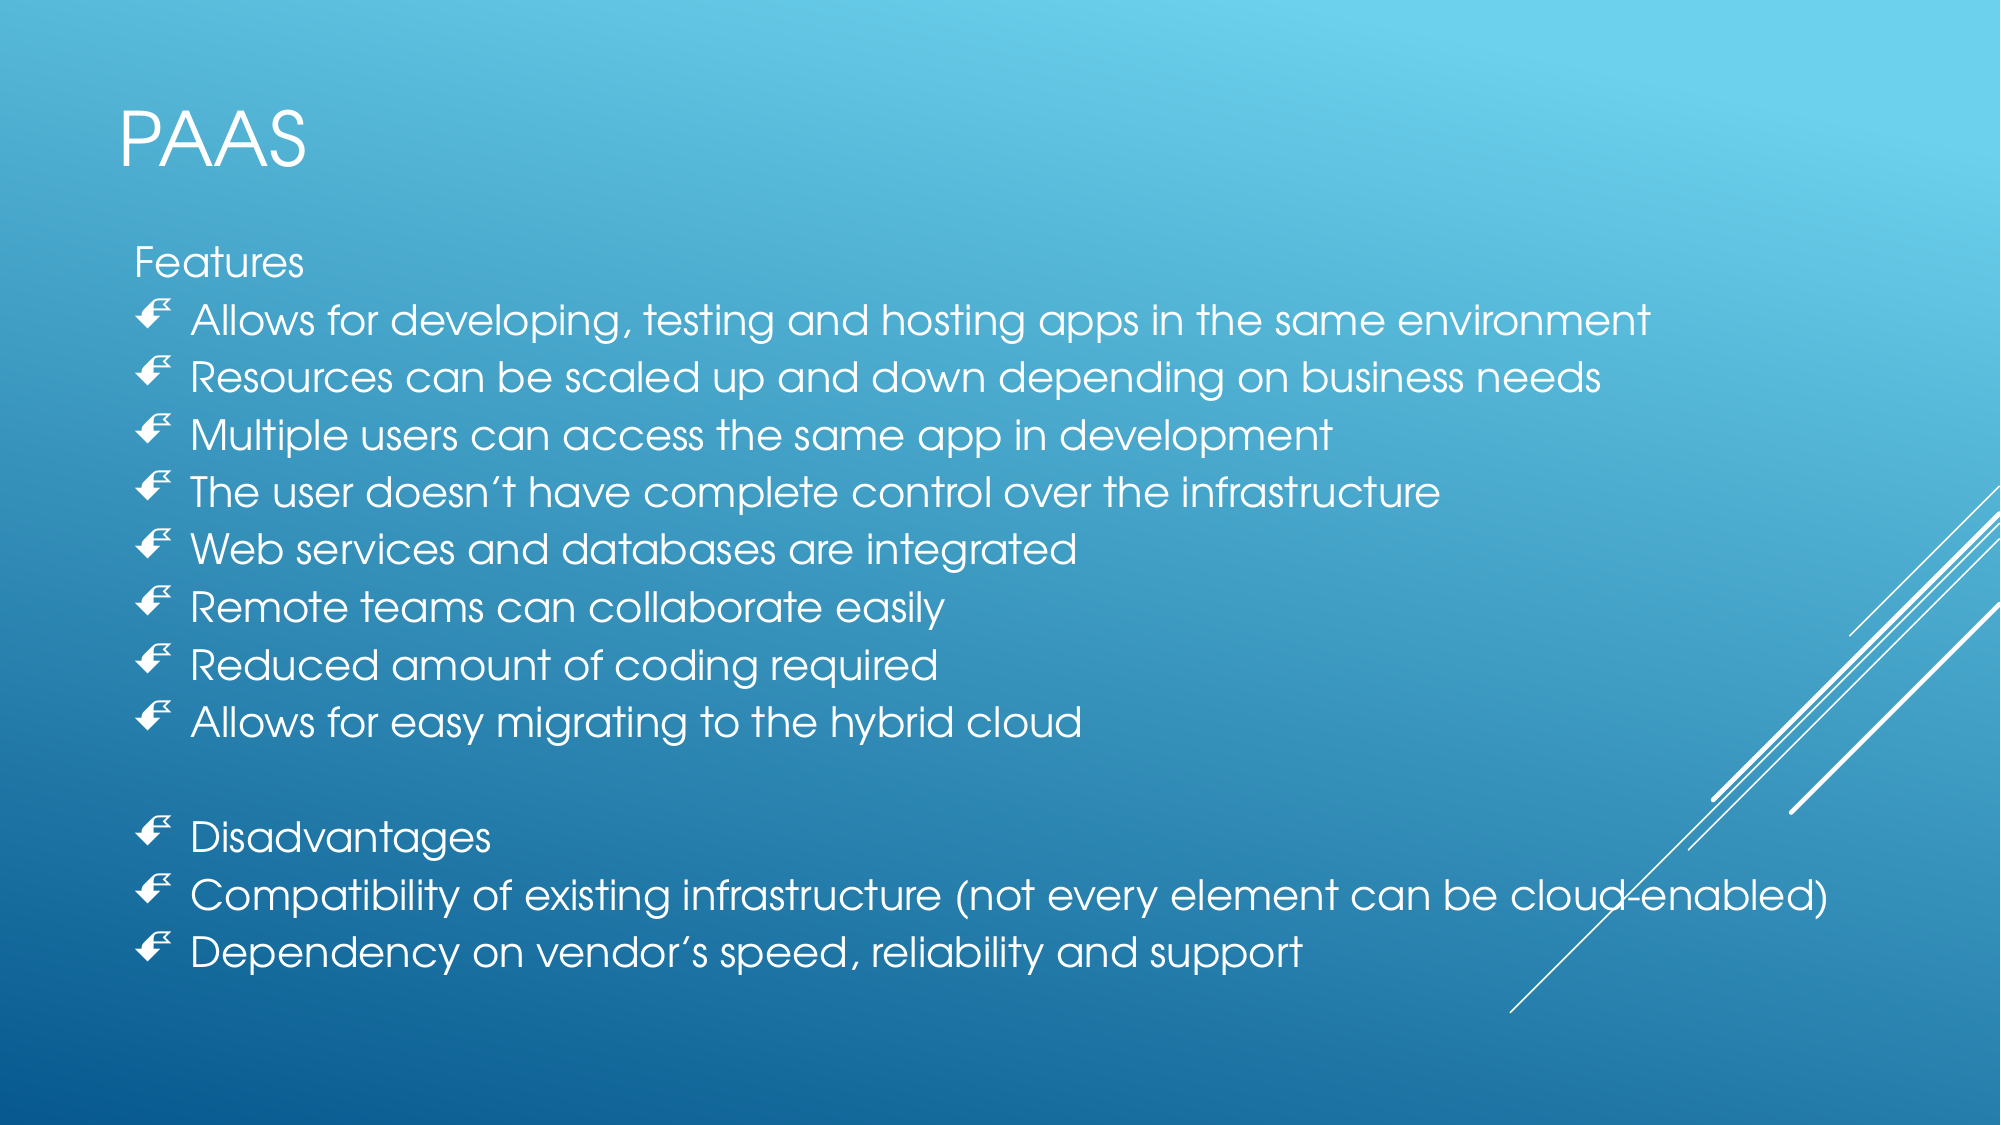

# Paas
Features
Allows for developing, testing and hosting apps in the same environment
Resources can be scaled up and down depending on business needs
Multiple users can access the same app in development
The user doesn’t have complete control over the infrastructure
Web services and databases are integrated
Remote teams can collaborate easily
Reduced amount of coding required
Allows for easy migrating to the hybrid cloud

Disadvantages
Compatibility of existing infrastructure (not every element can be cloud-enabled)
Dependency on vendor’s speed, reliability and support